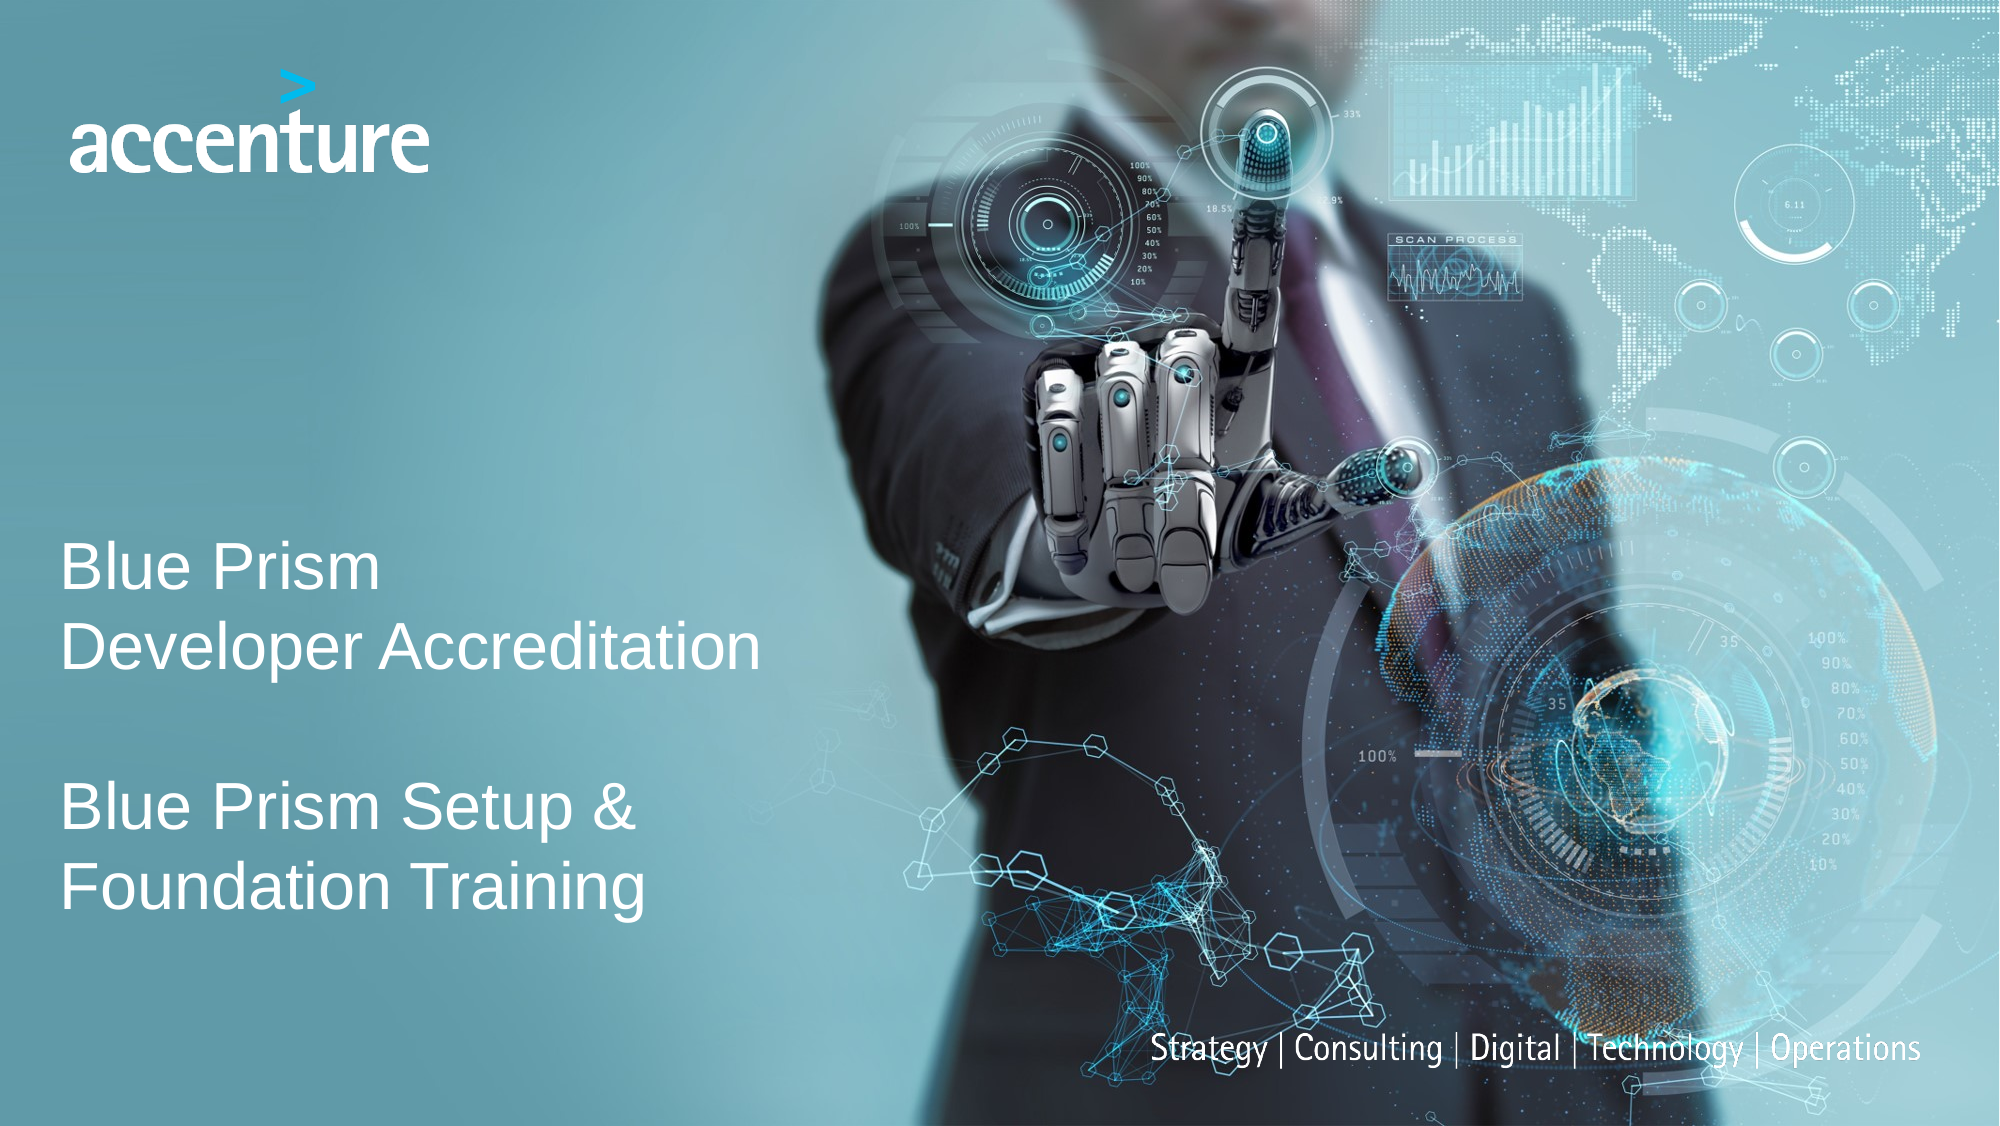

# Blue Prism Developer Accreditation Blue Prism Setup & Foundation Training